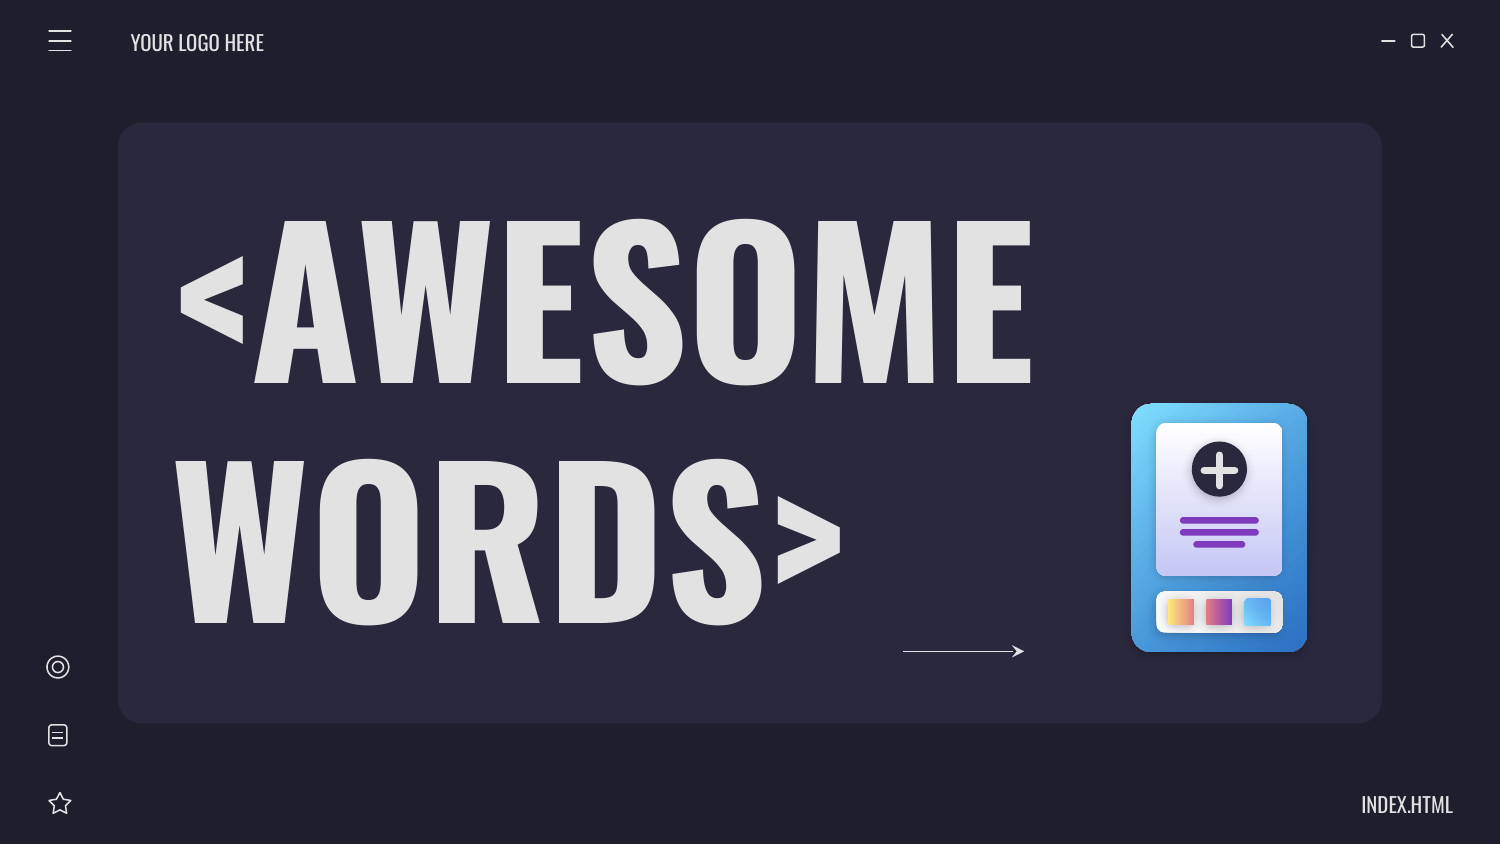

YOUR LOGO HERE

# <AWESOME WORDS>

INDEX.HTML